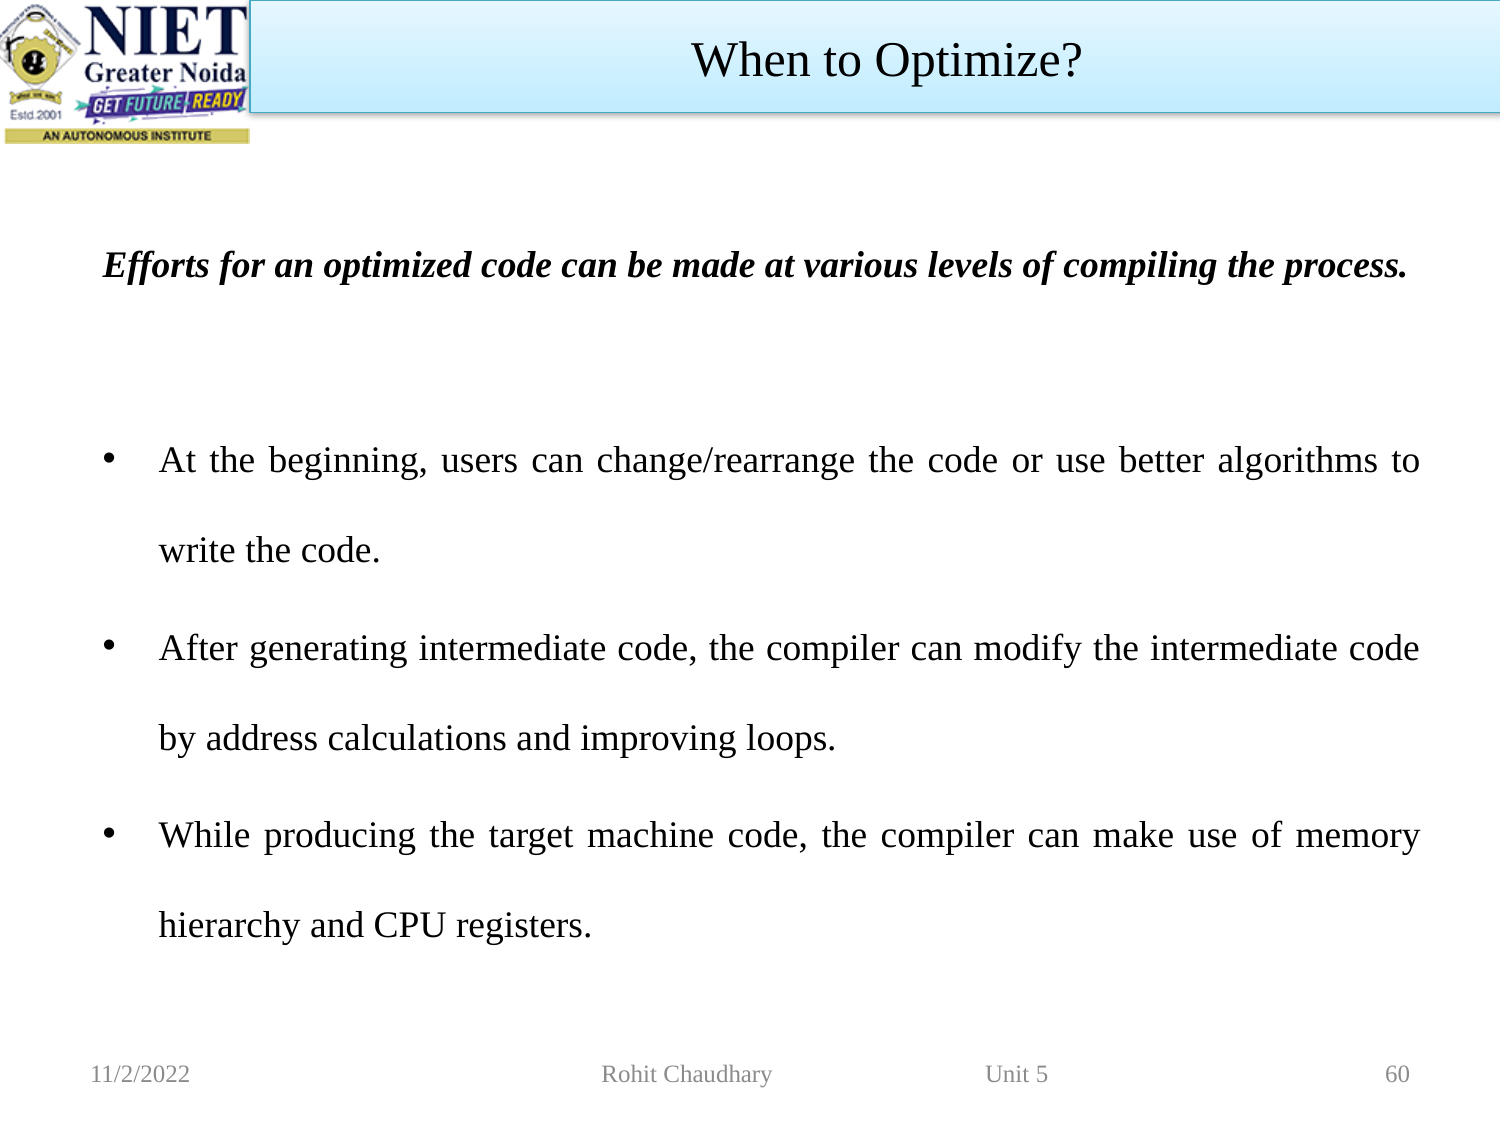

When to Optimize?
Efforts for an optimized code can be made at various levels of compiling the process.

At the beginning, users can change/rearrange the code or use better algorithms to write the code.
After generating intermediate code, the compiler can modify the intermediate code by address calculations and improving loops.
While producing the target machine code, the compiler can make use of memory hierarchy and CPU registers.

11/2/2022
Rohit Chaudhary                                  Unit 5
60